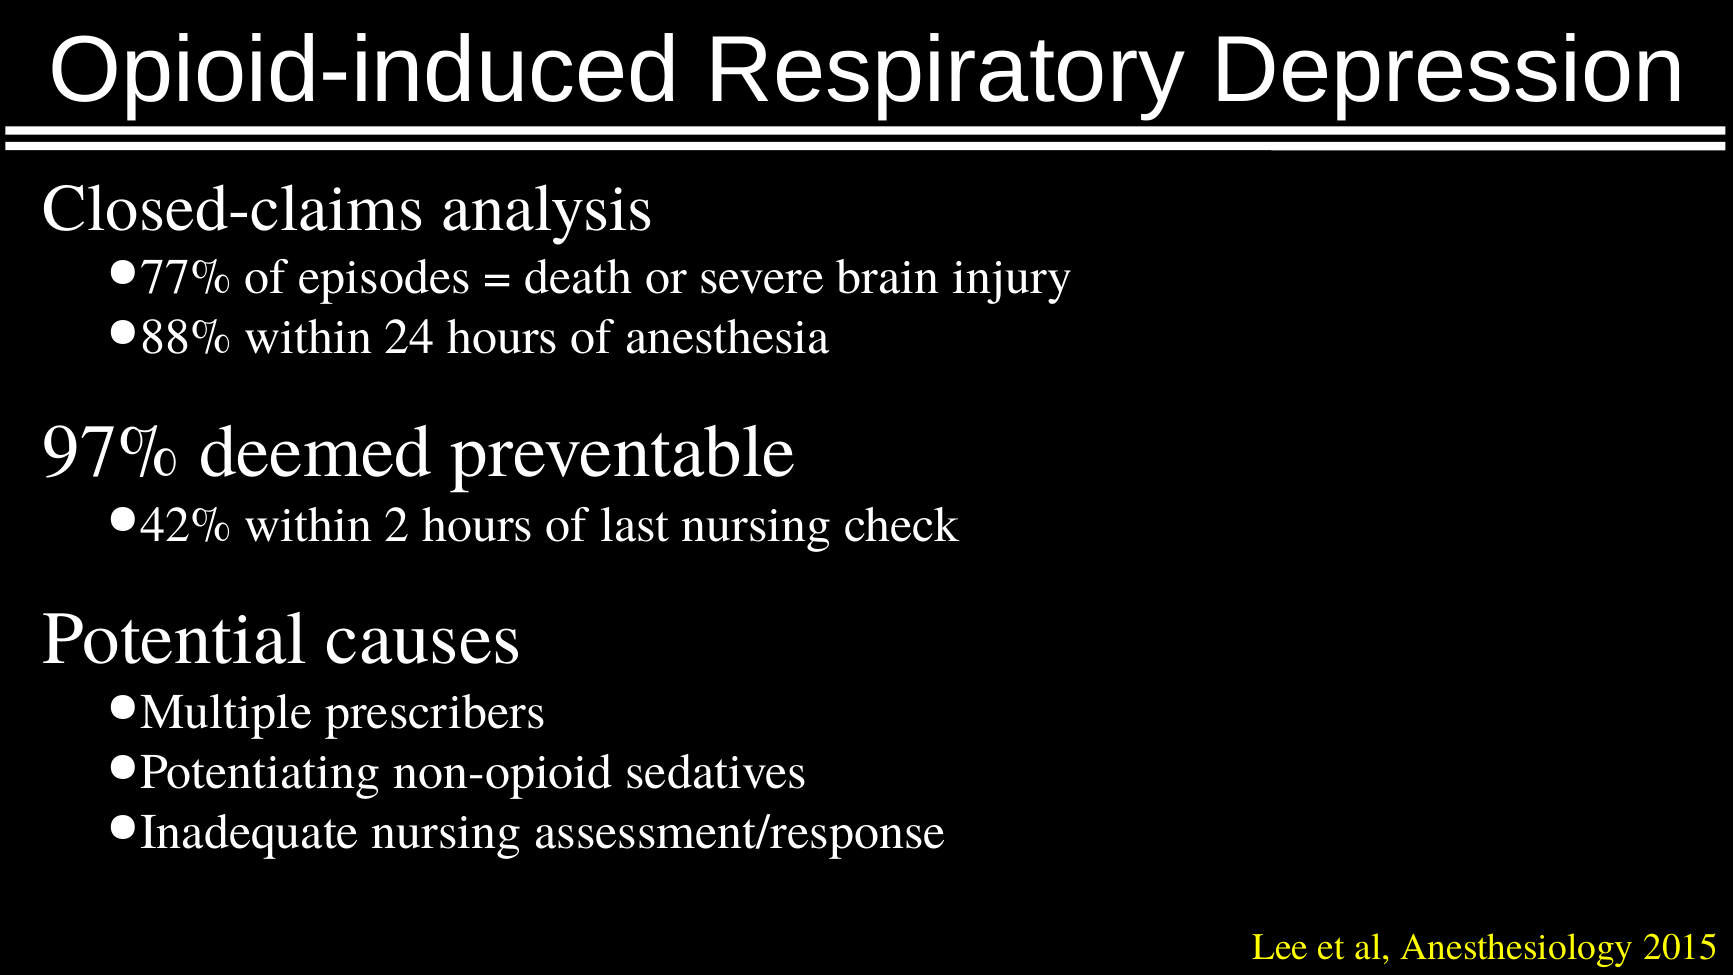

Opioid-induced Respiratory Depression
Closed-claims analysis
77% of episodes = death or severe brain injury
88% within 24 hours of anesthesia
97% deemed preventable
42% within 2 hours of last nursing check
Potential causes
Multiple prescribers
Potentiating non-opioid sedatives
Inadequate nursing assessment/response
Lee et al, Anesthesiology 2015